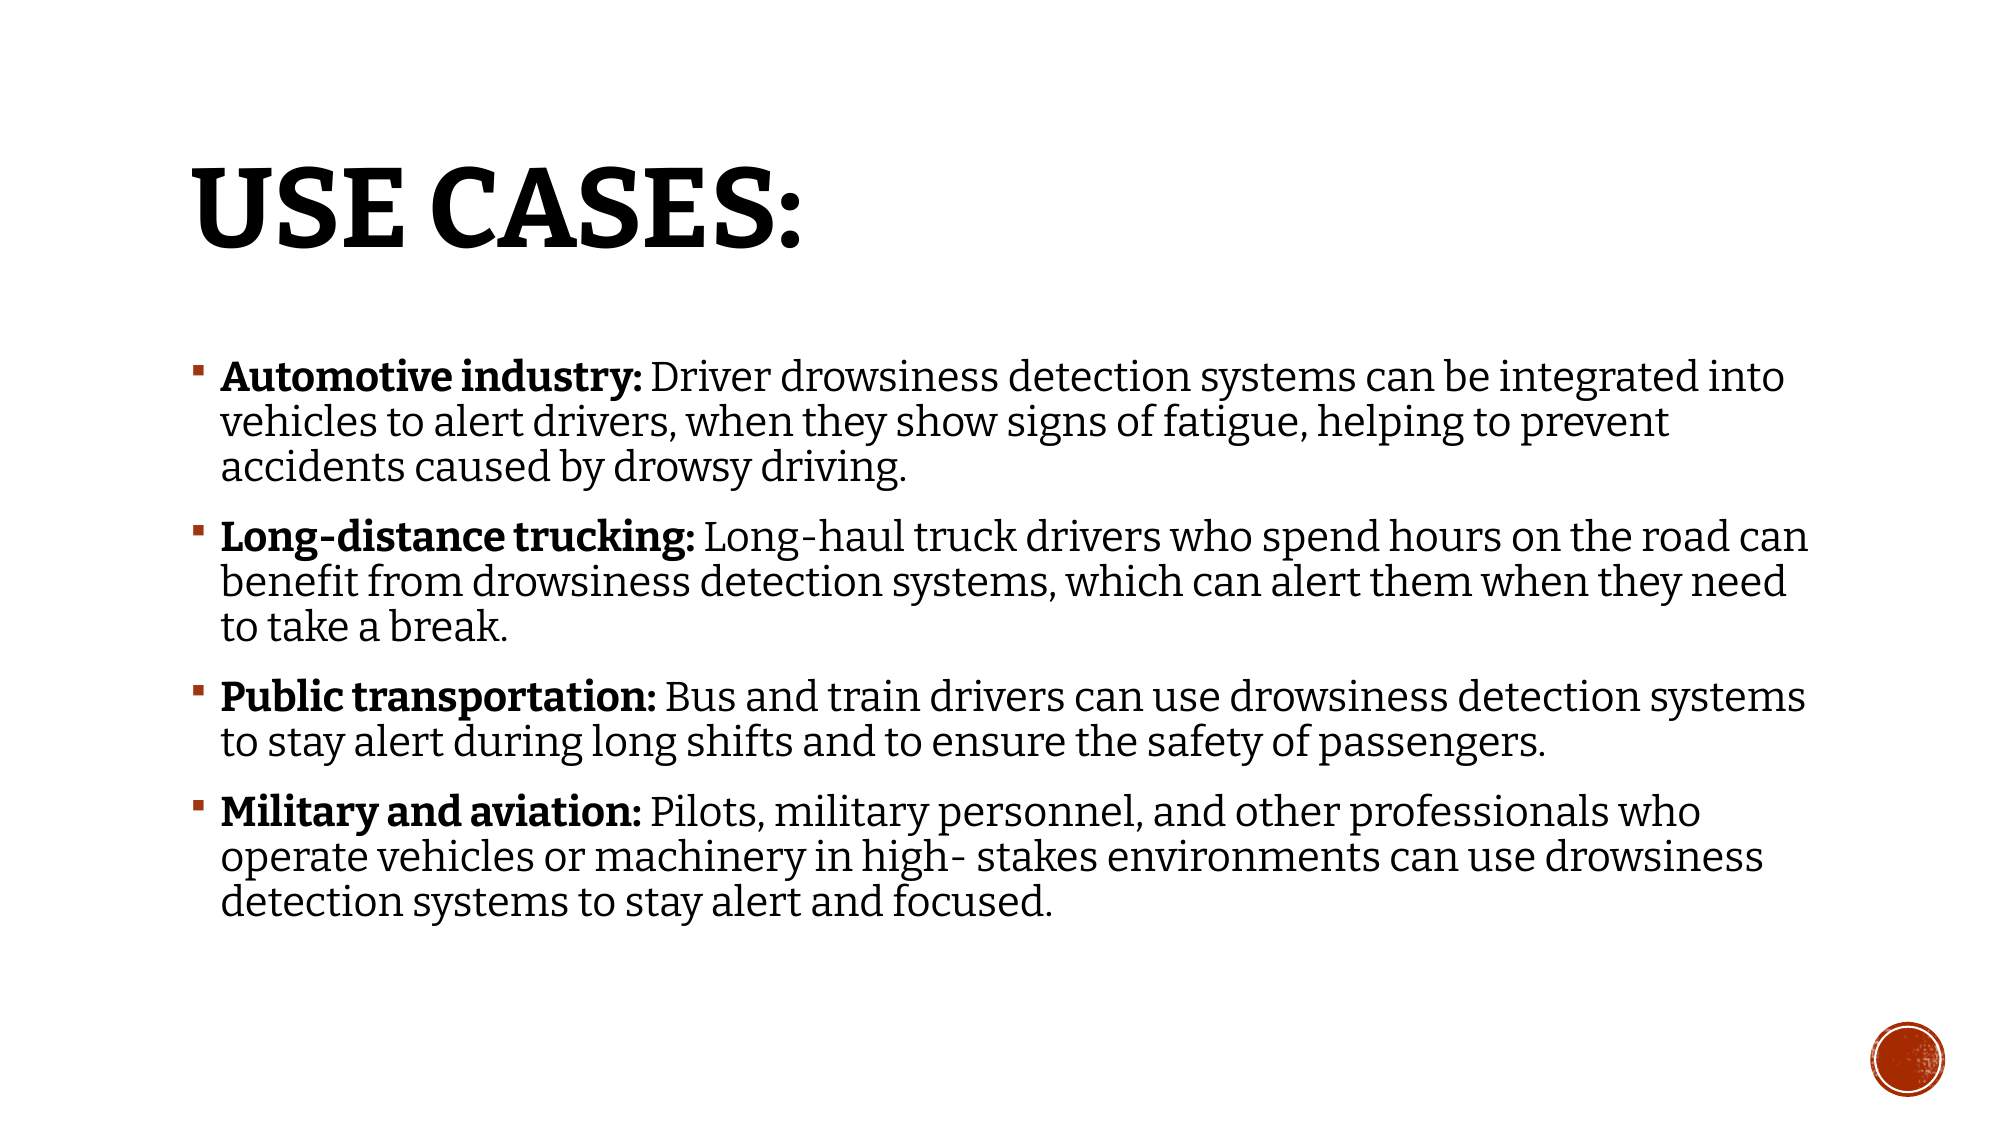

# Use cases:
Automotive industry: Driver drowsiness detection systems can be integrated into vehicles to alert drivers, when they show signs of fatigue, helping to prevent accidents caused by drowsy driving.
Long-distance trucking: Long-haul truck drivers who spend hours on the road can benefit from drowsiness detection systems, which can alert them when they need to take a break.
Public transportation: Bus and train drivers can use drowsiness detection systems to stay alert during long shifts and to ensure the safety of passengers.
Military and aviation: Pilots, military personnel, and other professionals who operate vehicles or machinery in high- stakes environments can use drowsiness detection systems to stay alert and focused.